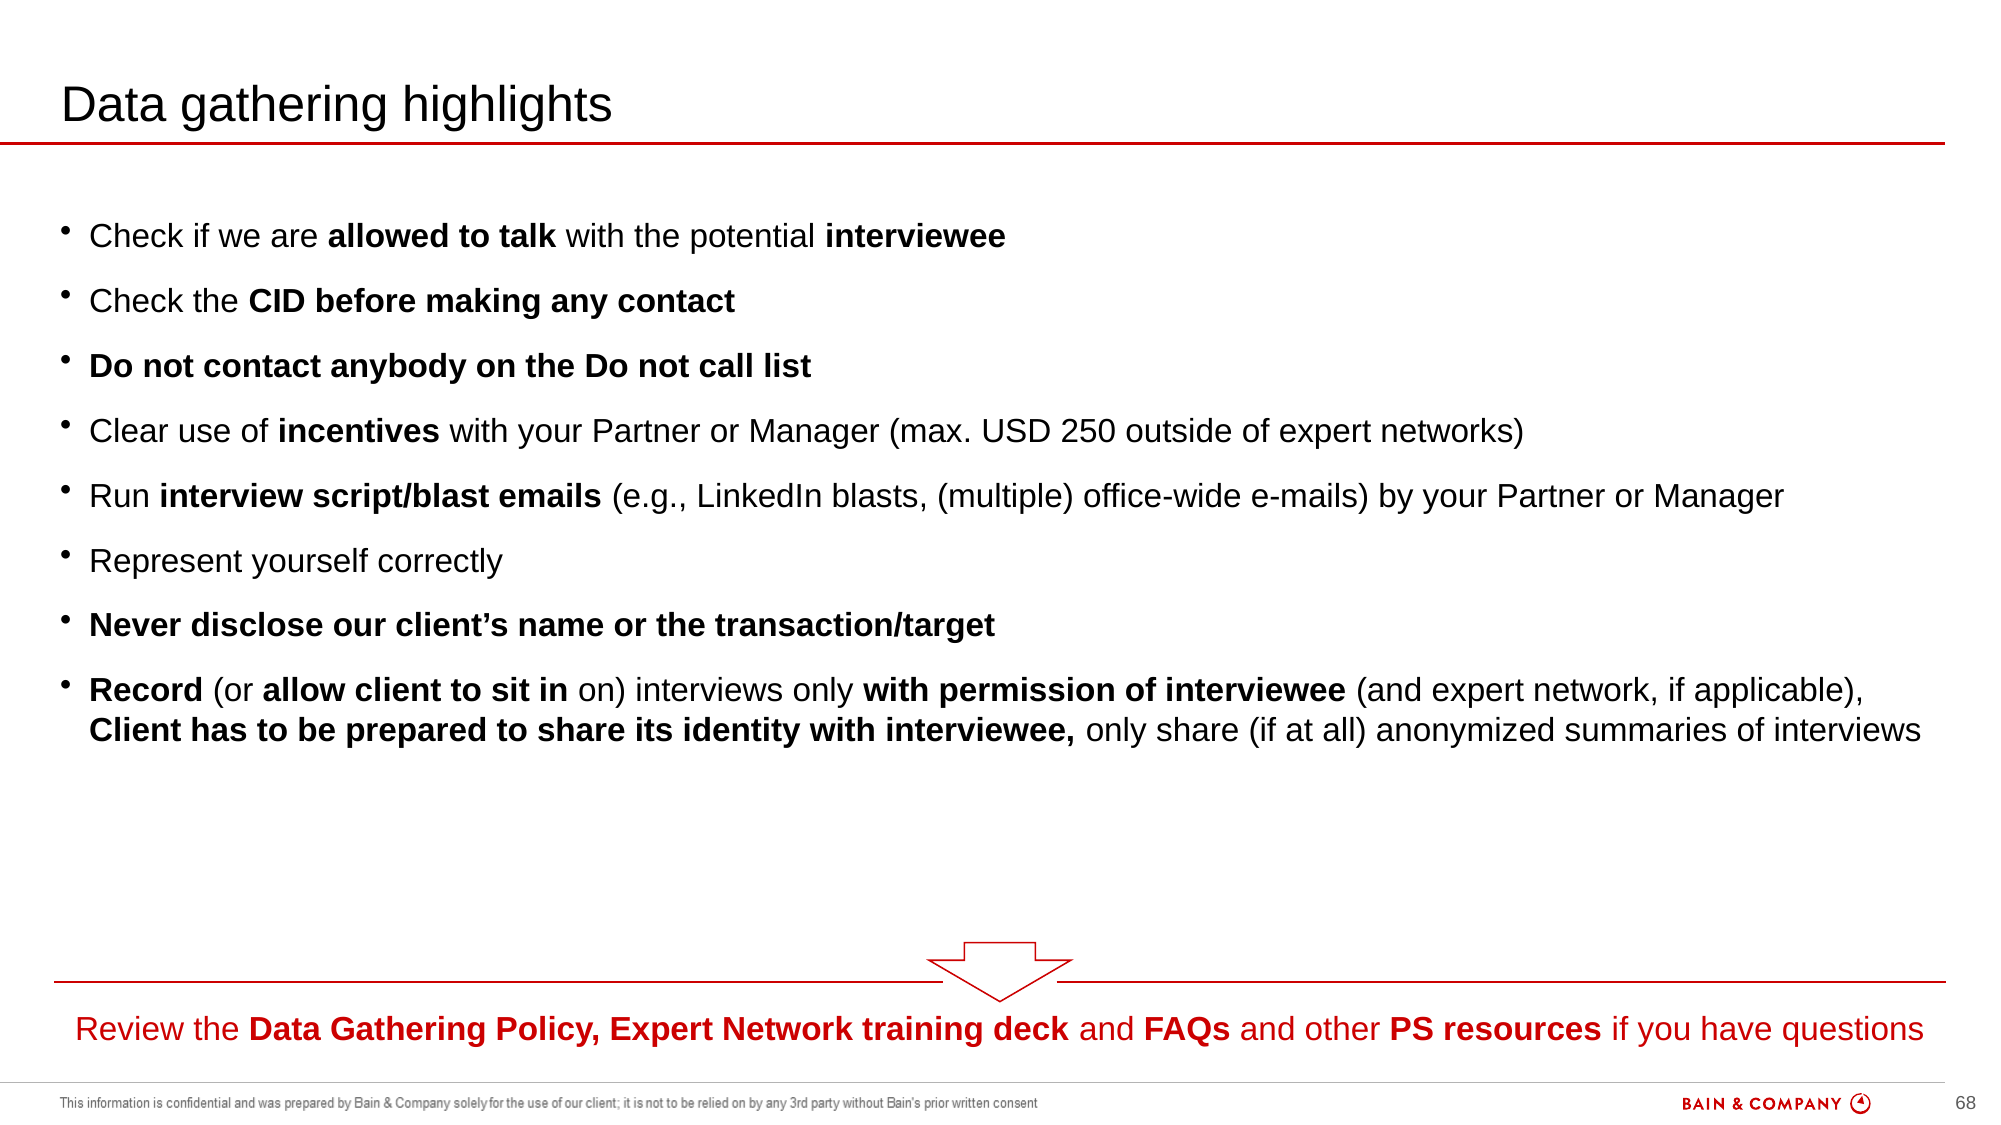

# Data gathering highlights
overall_0_131999882715543476 columns_1_131999782236522616 8_1_131999871078596559 19_1_131999871491509132
Check if we are allowed to talk with the potential interviewee
Check the CID before making any contact
Do not contact anybody on the Do not call list
Clear use of incentives with your Partner or Manager (max. USD 250 outside of expert networks)
Run interview script/blast emails (e.g., LinkedIn blasts, (multiple) office-wide e-mails) by your Partner or Manager
Represent yourself correctly
Never disclose our client’s name or the transaction/target
Record (or allow client to sit in on) interviews only with permission of interviewee (and expert network, if applicable), Client has to be prepared to share its identity with interviewee, only share (if at all) anonymized summaries of interviews

Review the Data Gathering Policy, Expert Network training deck and FAQs and other PS resources if you have questions